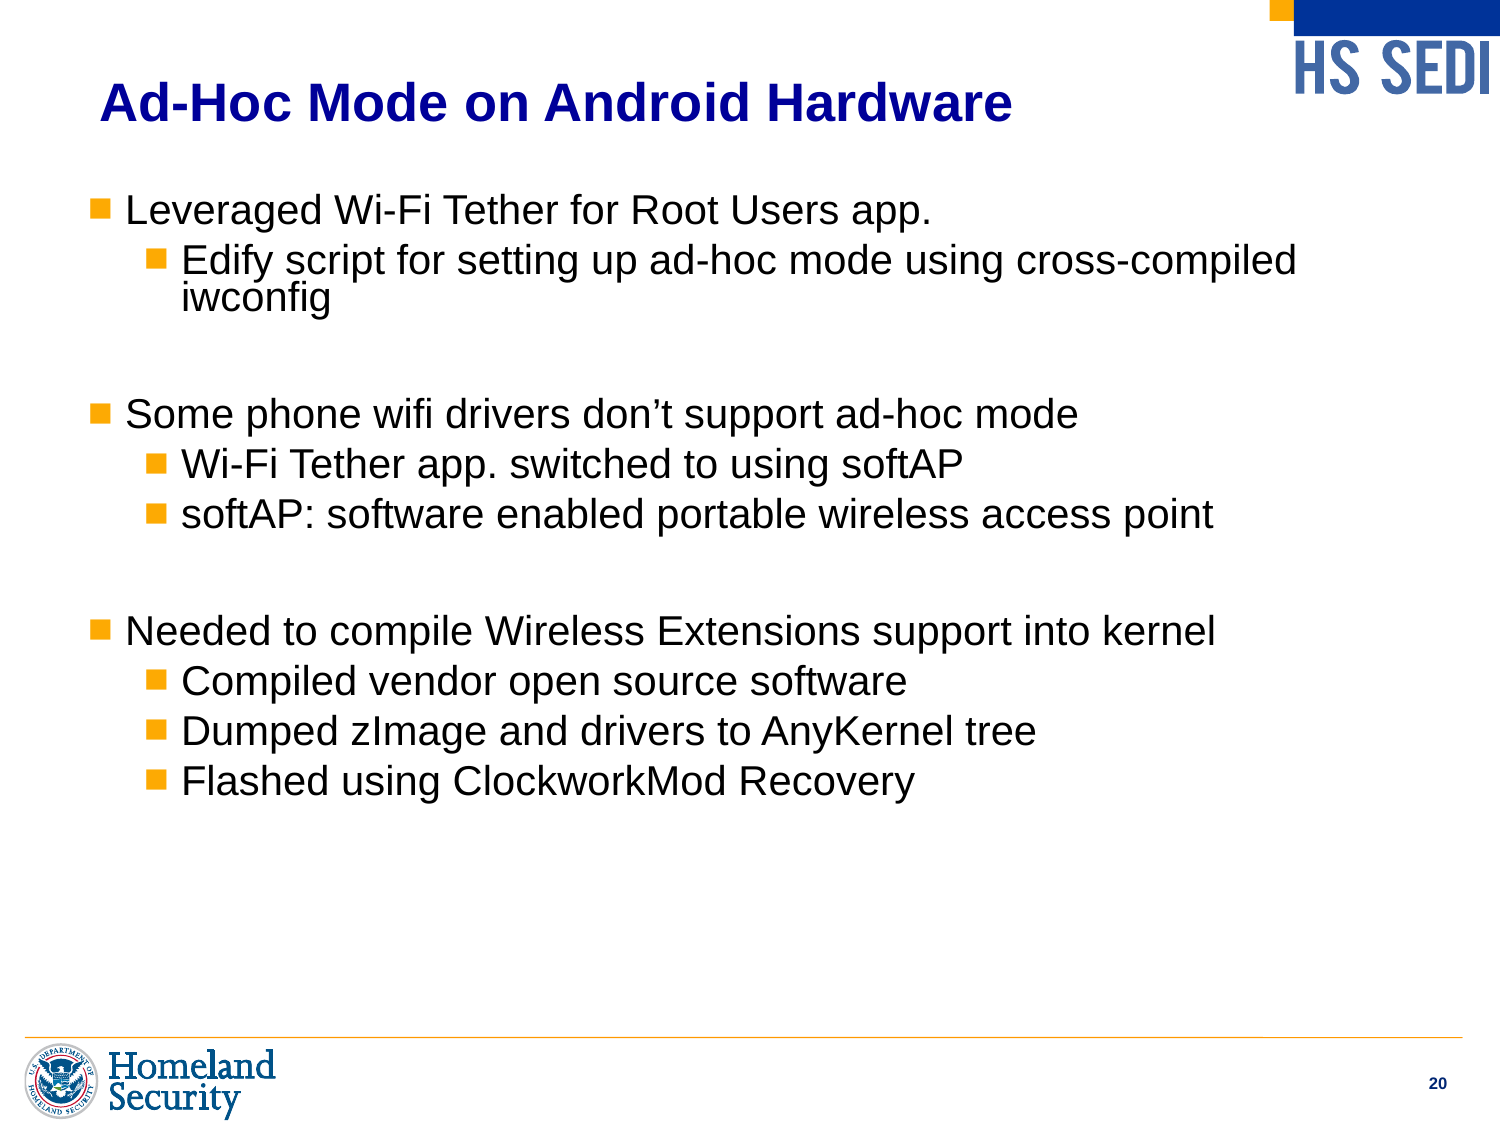

# Ad-Hoc Mode on Android Hardware
Leveraged Wi-Fi Tether for Root Users app.
Edify script for setting up ad-hoc mode using cross-compiled iwconfig

Some phone wifi drivers don’t support ad-hoc mode
Wi-Fi Tether app. switched to using softAP
softAP: software enabled portable wireless access point

Needed to compile Wireless Extensions support into kernel
Compiled vendor open source software
Dumped zImage and drivers to AnyKernel tree
Flashed using ClockworkMod Recovery

20